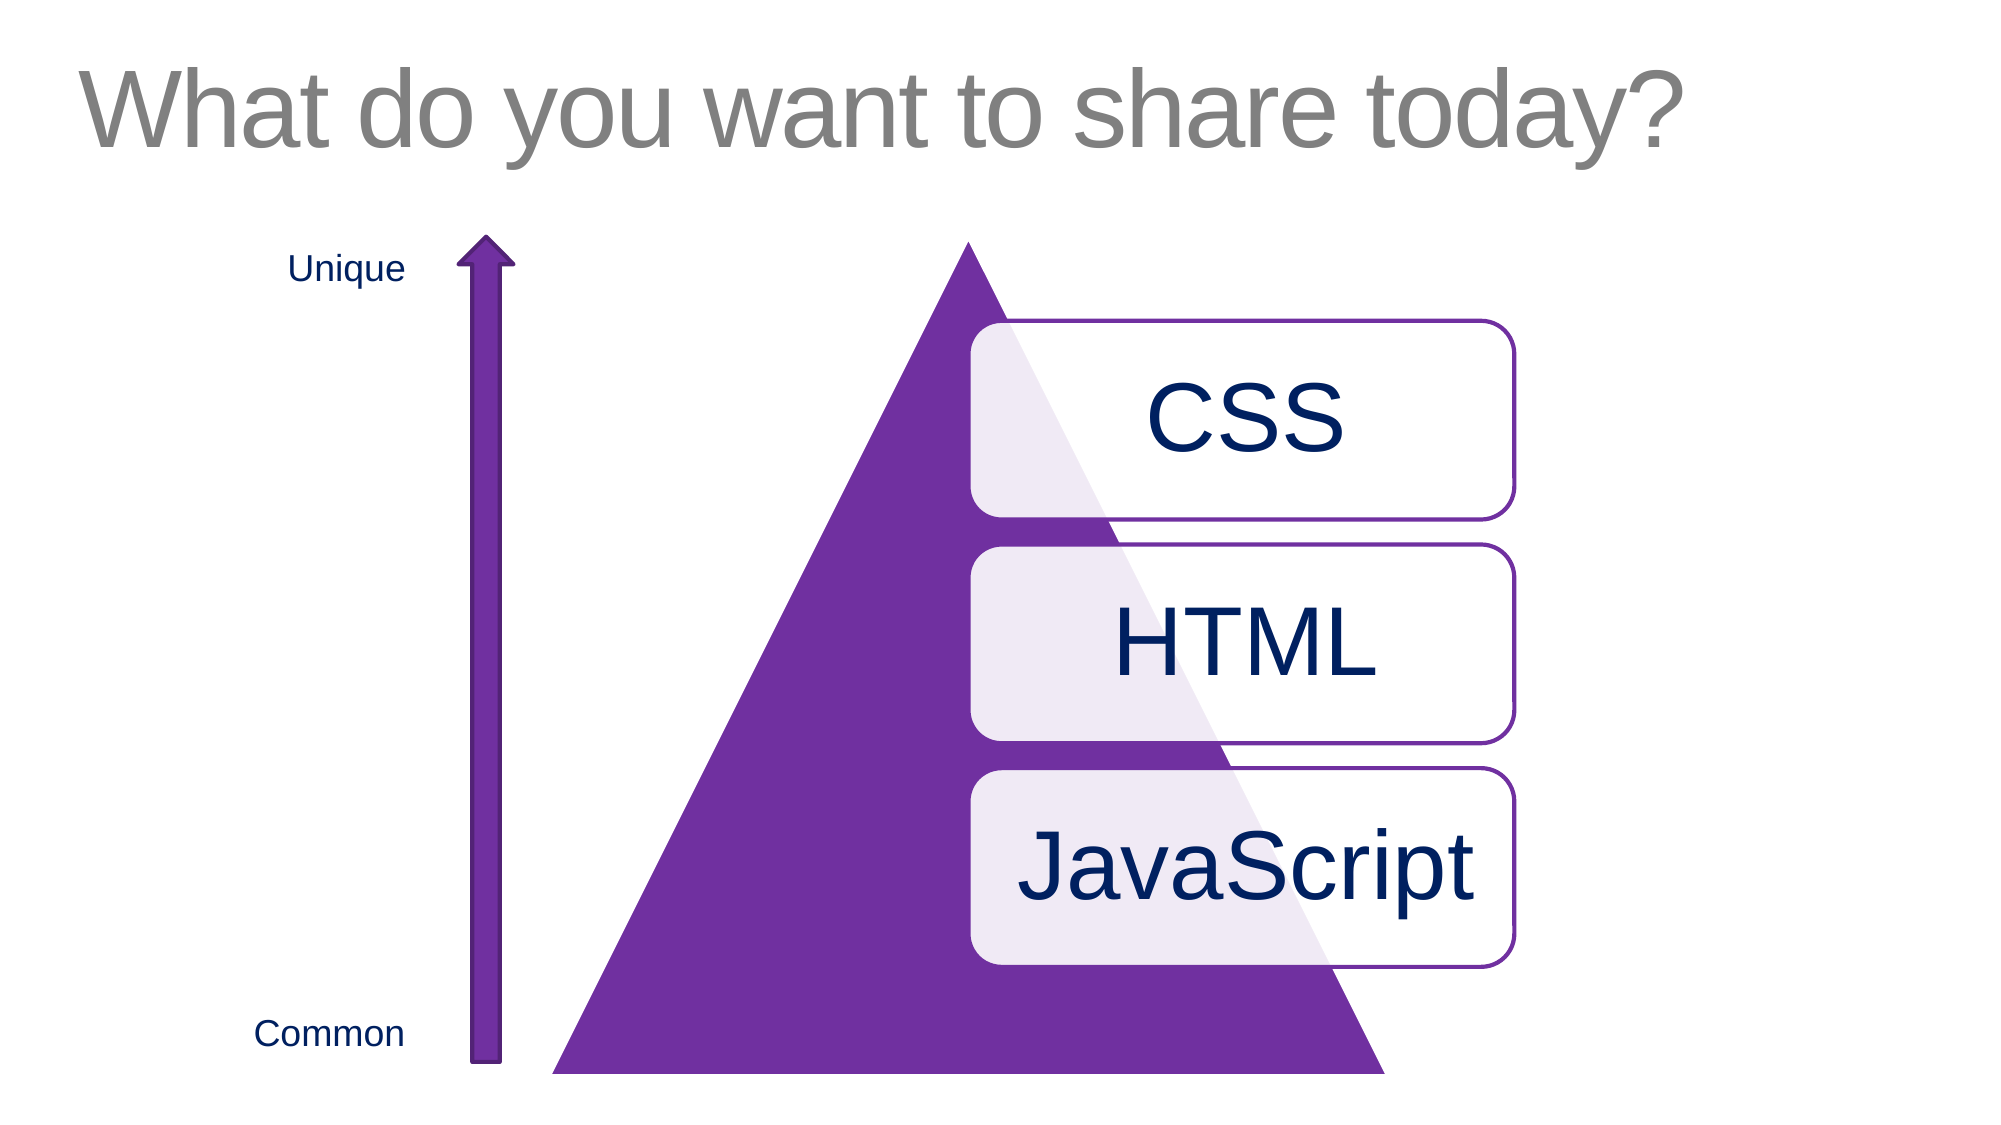

# What do you want to share today?

CSS
HTML
JavaScript
Unique

Common